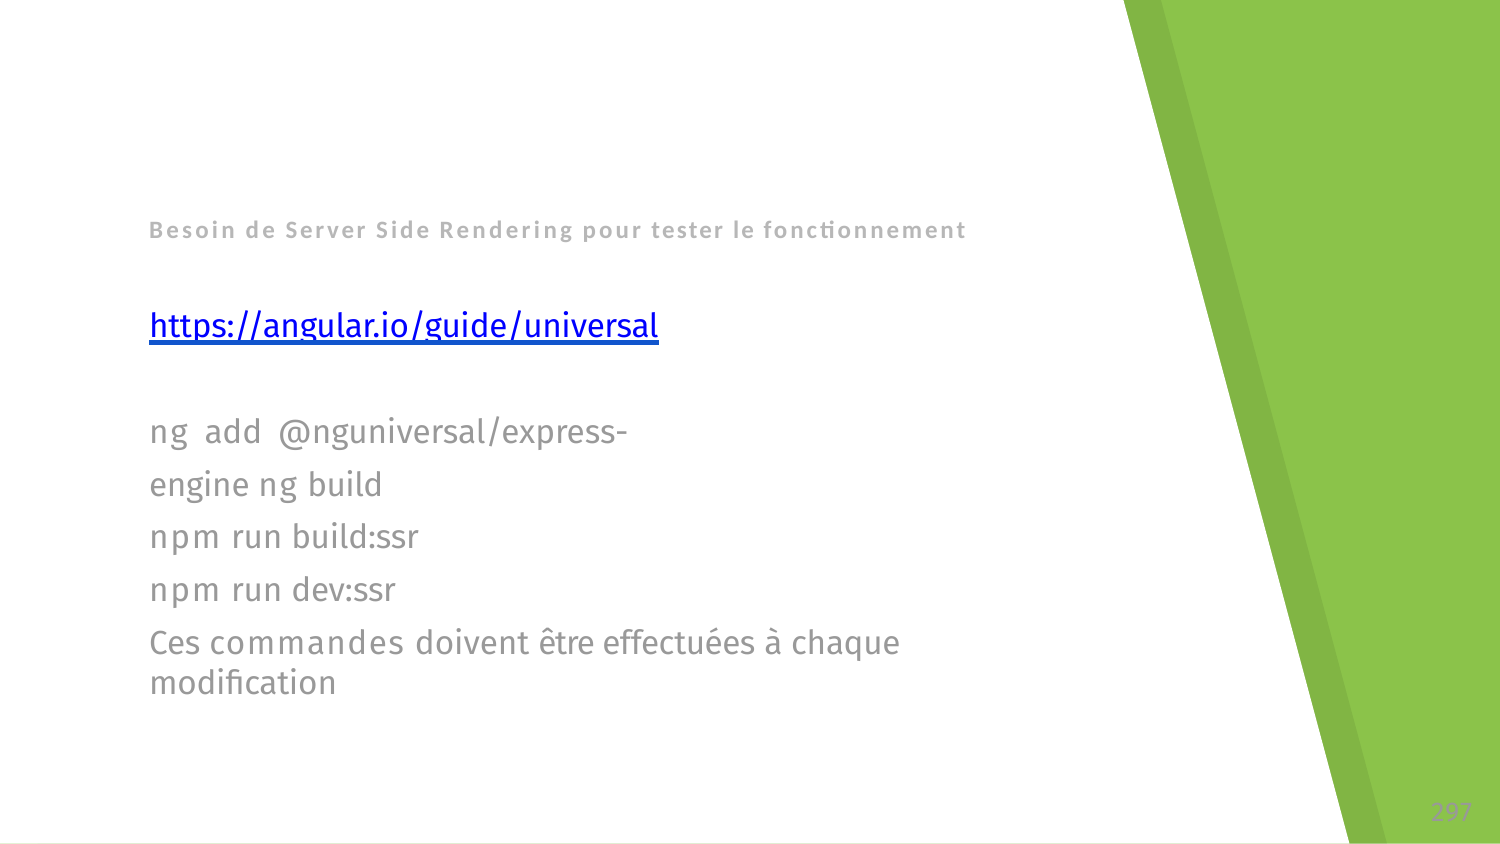

Besoin de Server Side Rendering pour tester le fonctionnement
# https://angular.io/guide/universal
ng add @nguniversal/express-engine ng build
npm run build:ssr npm run dev:ssr
Ces commandes doivent être effectuées à chaque modiﬁcation
297